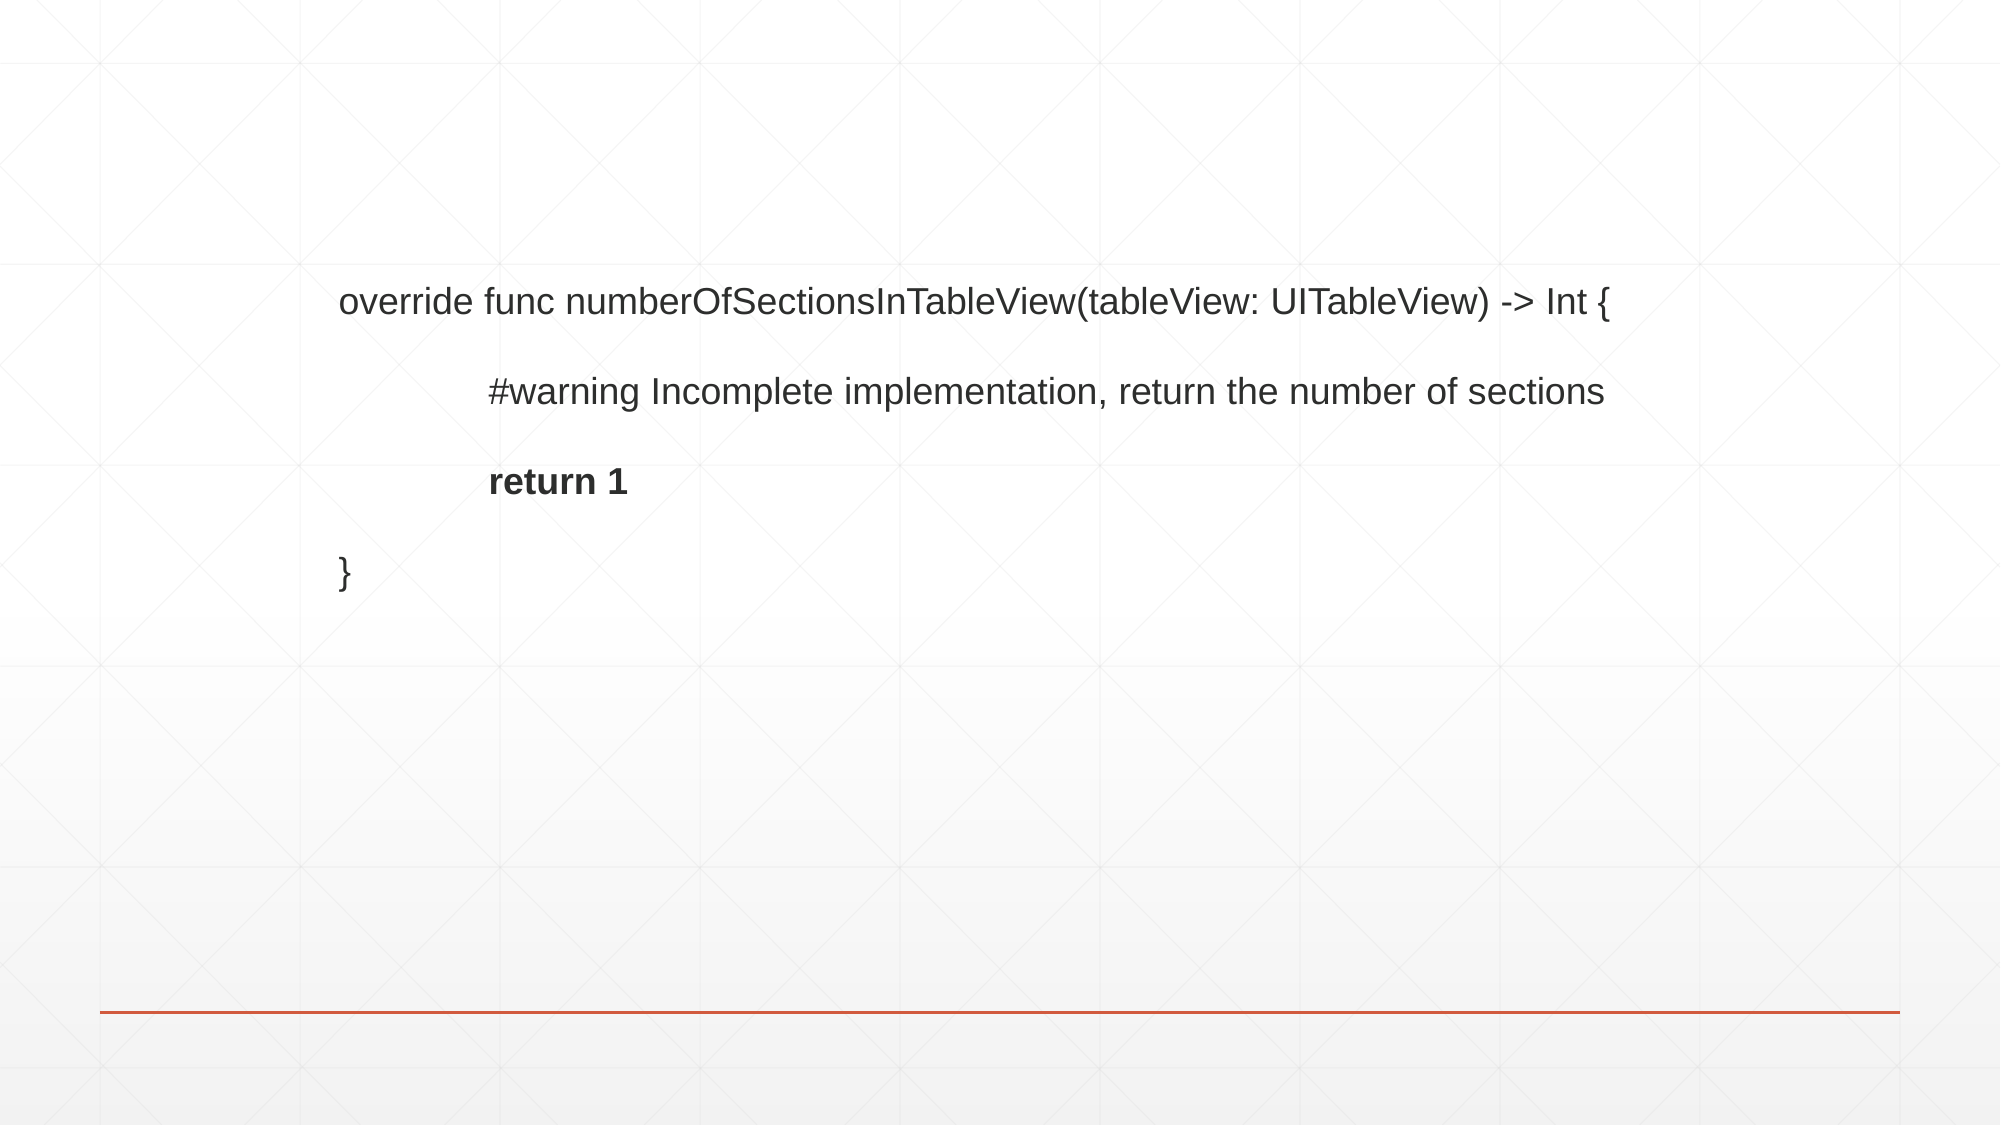

override func numberOfSectionsInTableView(tableView: UITableView) -> Int {

#warning Incomplete implementation, return the number of sections

	return 1

}